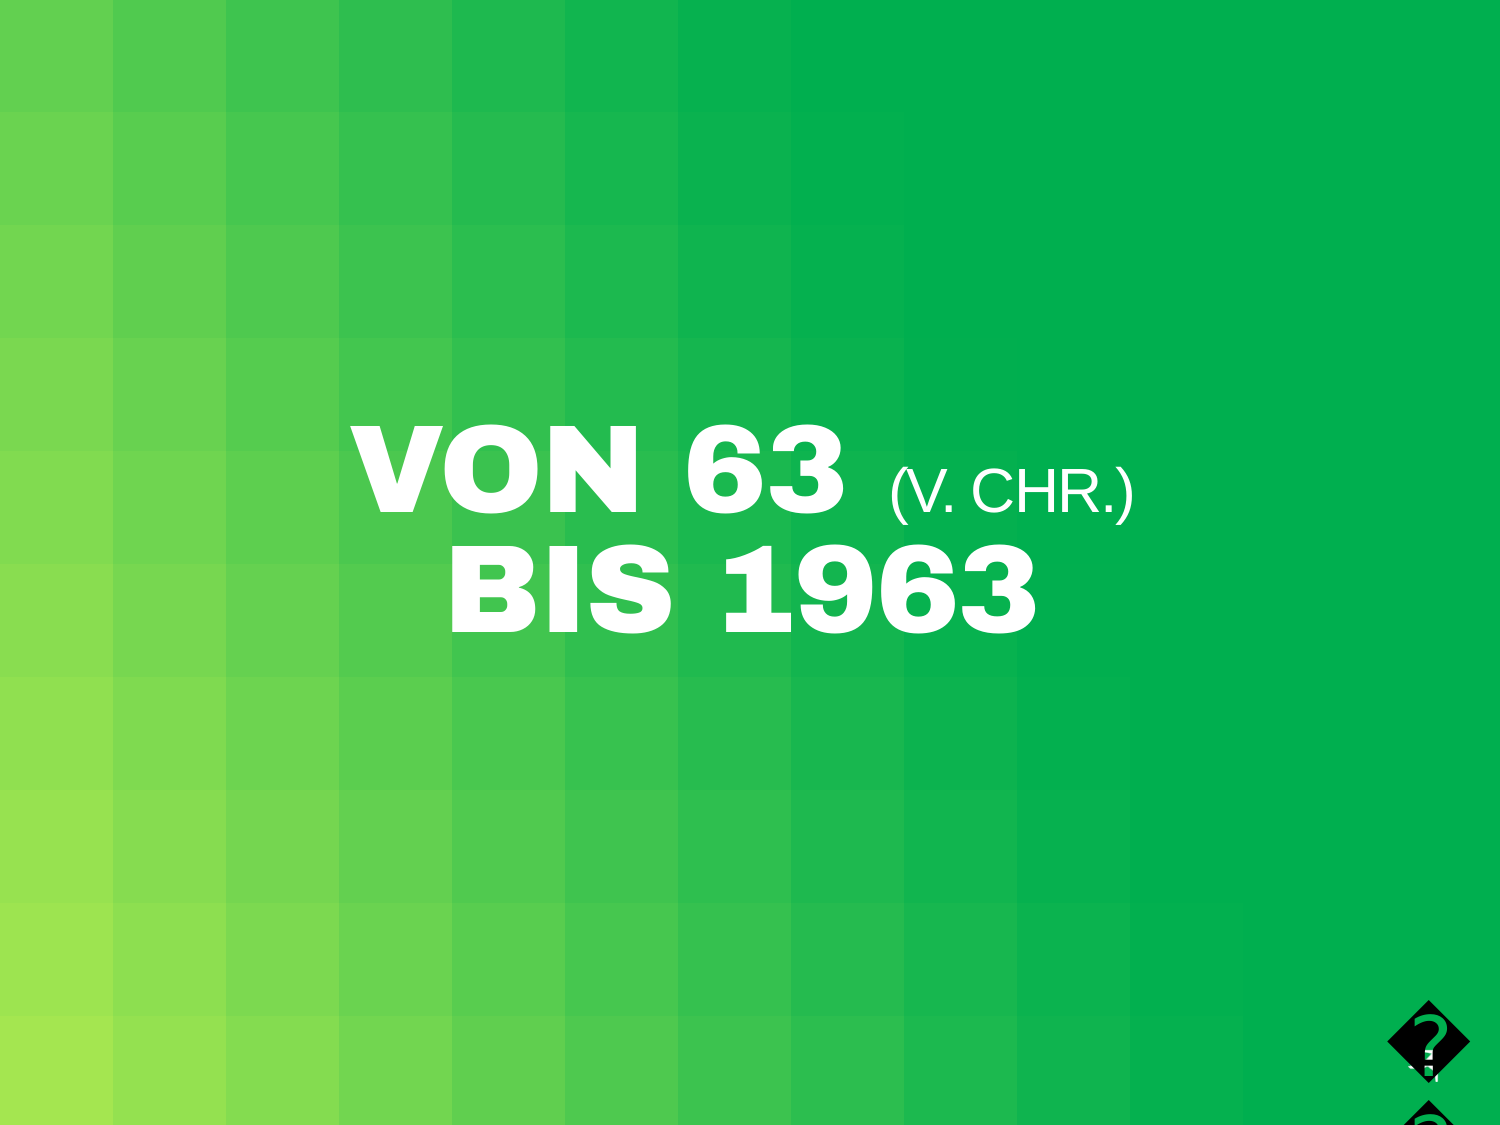

# Von 63 (v. Chr.) bis 1963
🏛